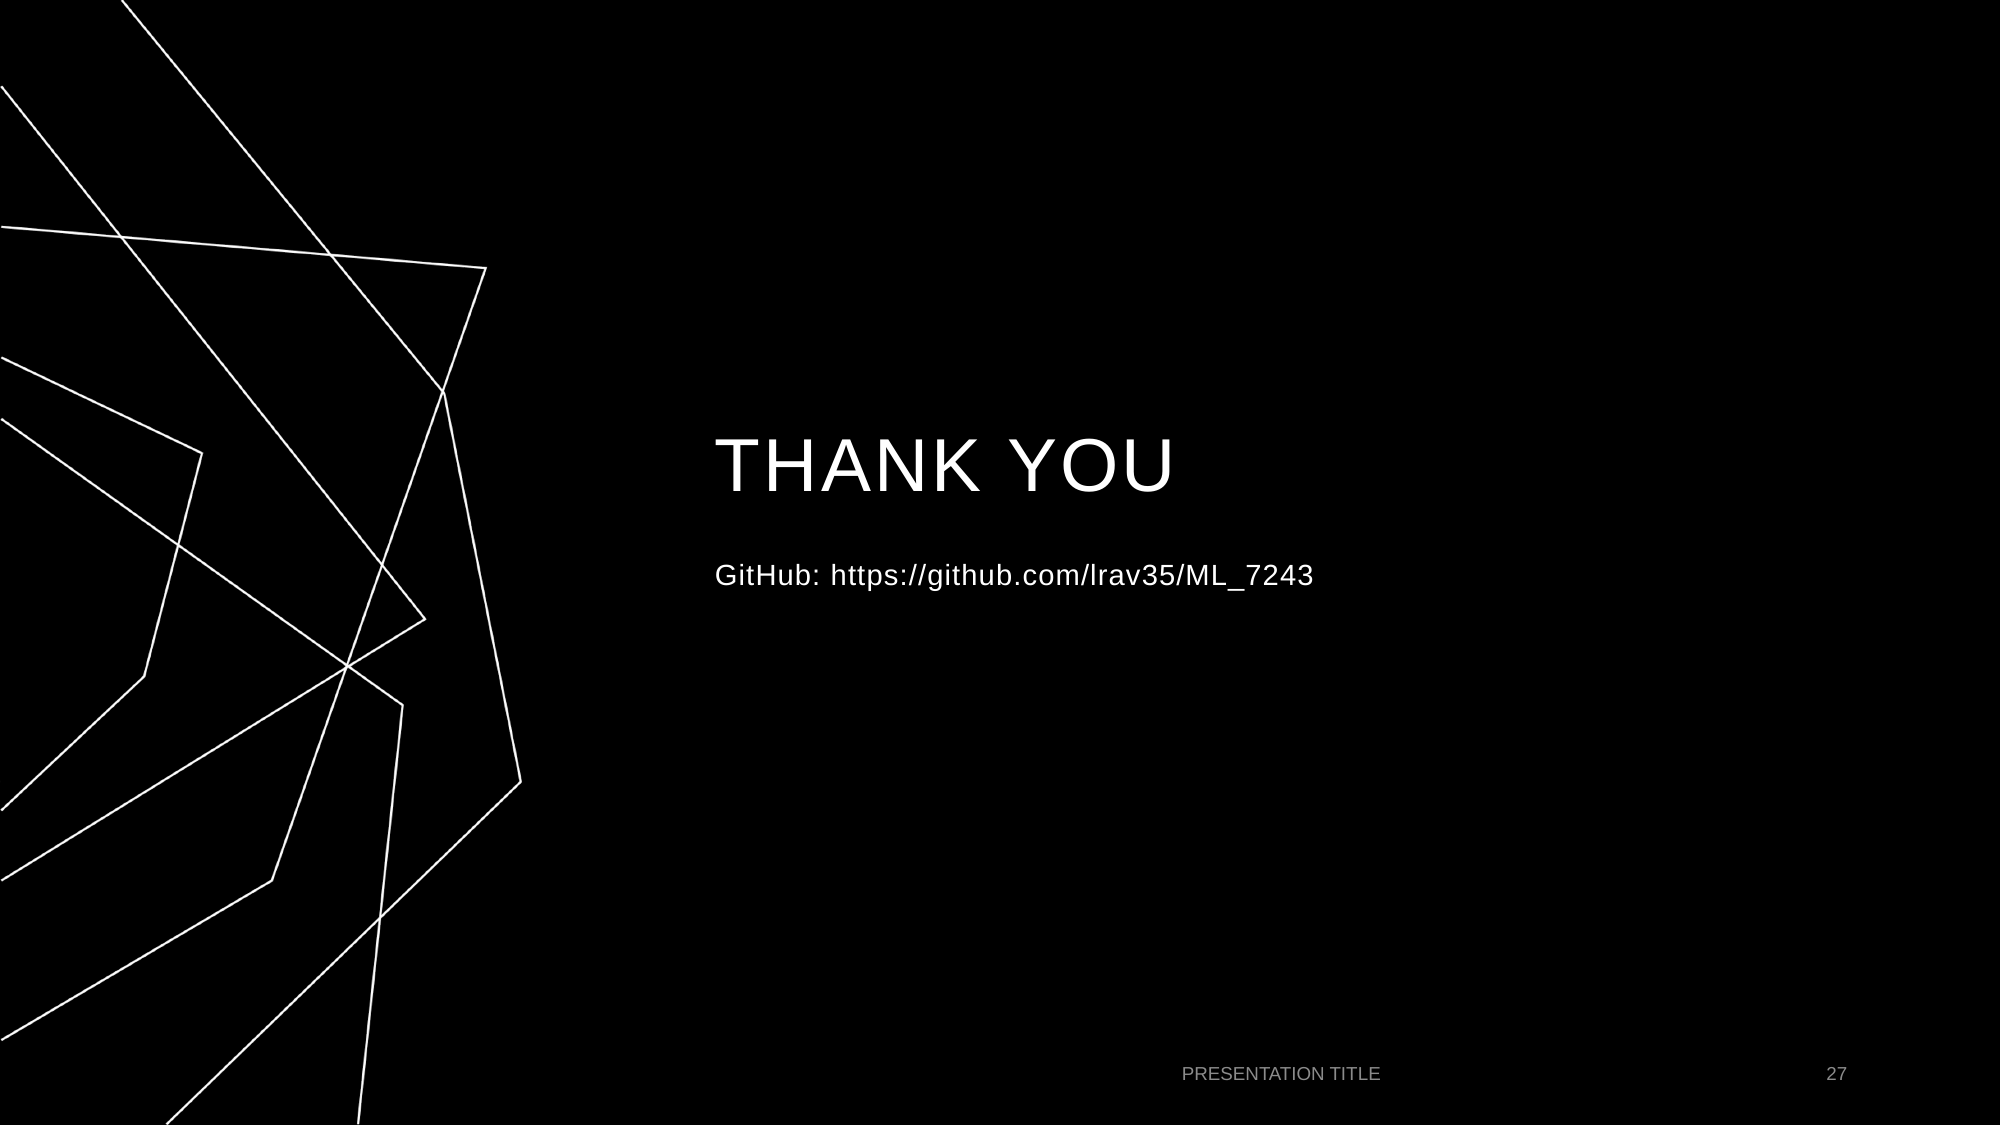

# THANK YOU
GitHub: https://github.com/lrav35/ML_7243
PRESENTATION TITLE
27